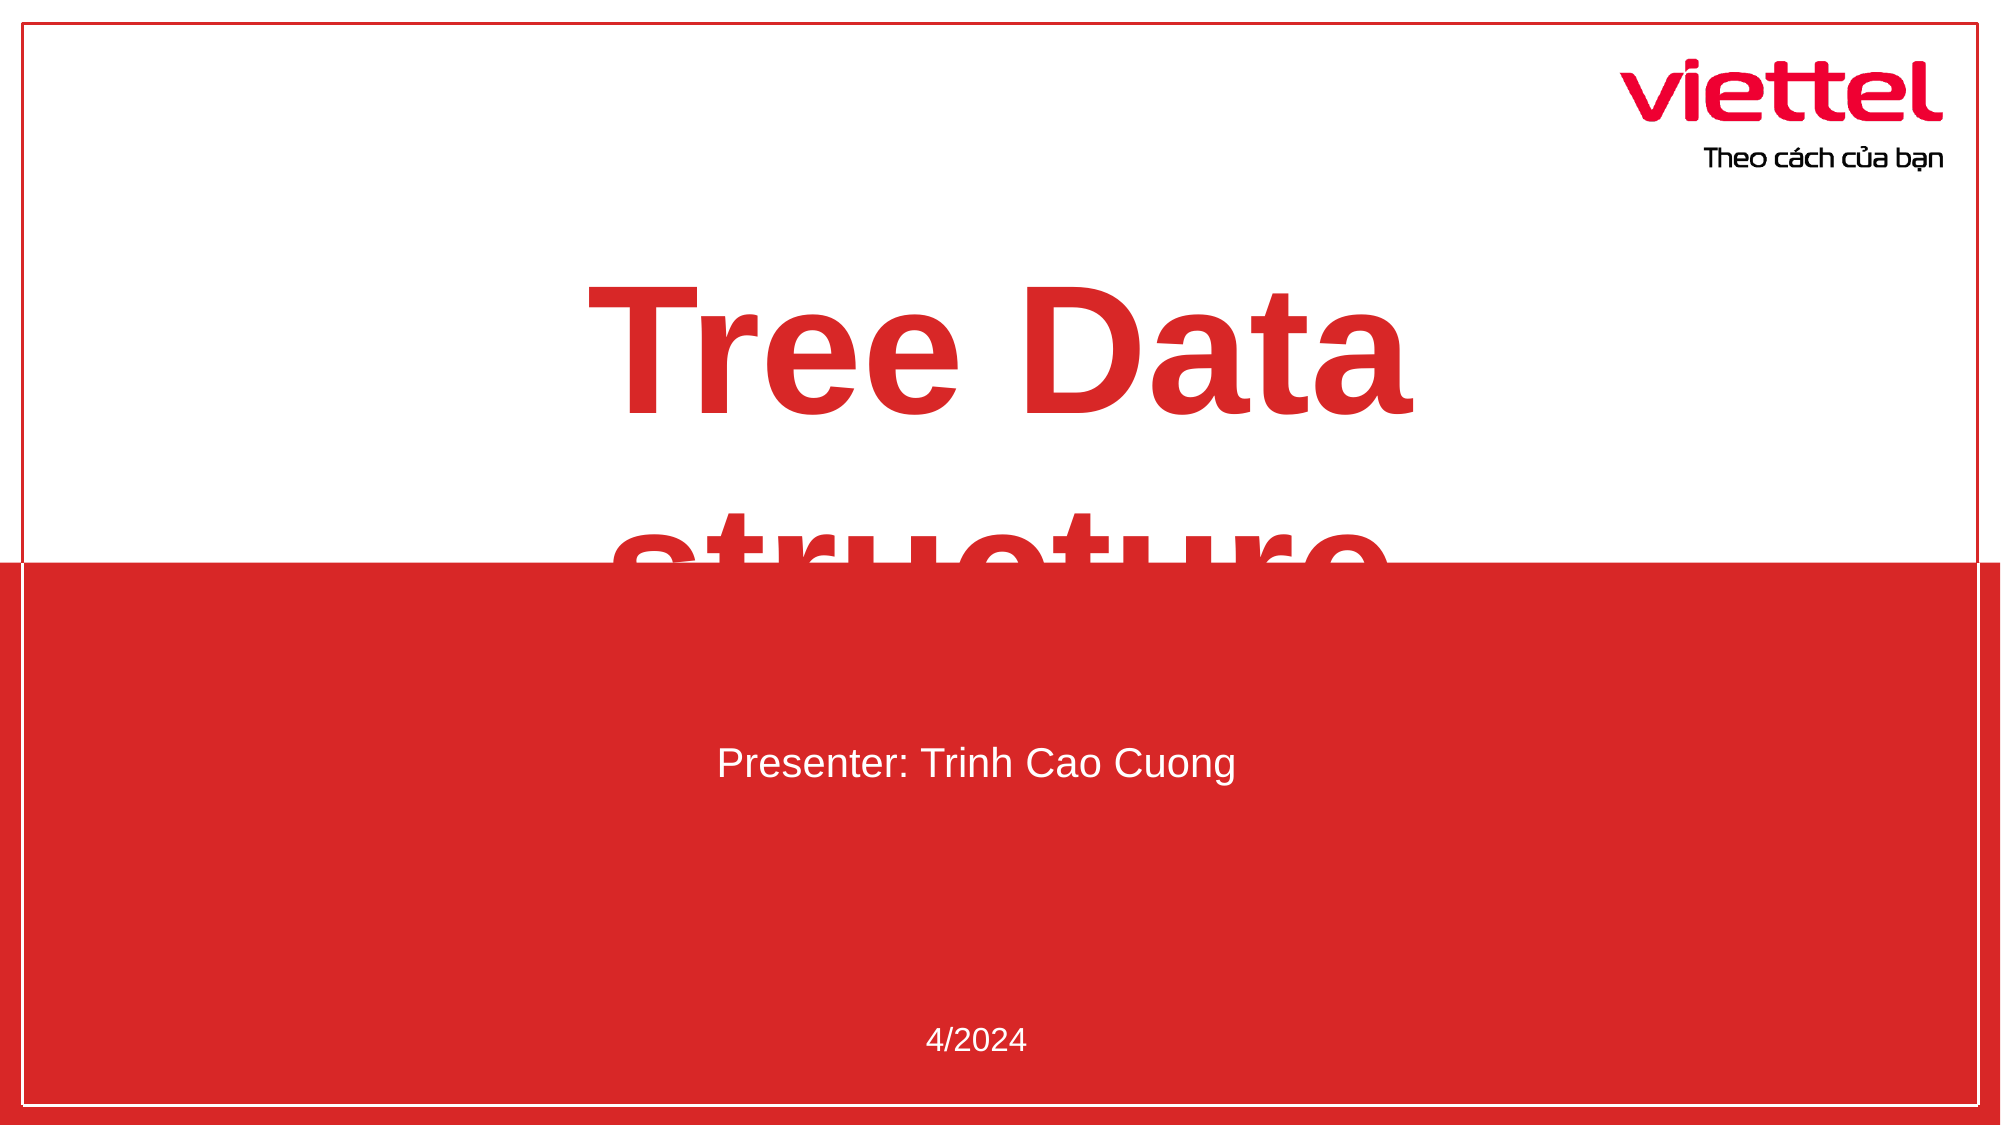

# Tree Data structure
Presenter: Trinh Cao Cuong
4/2024